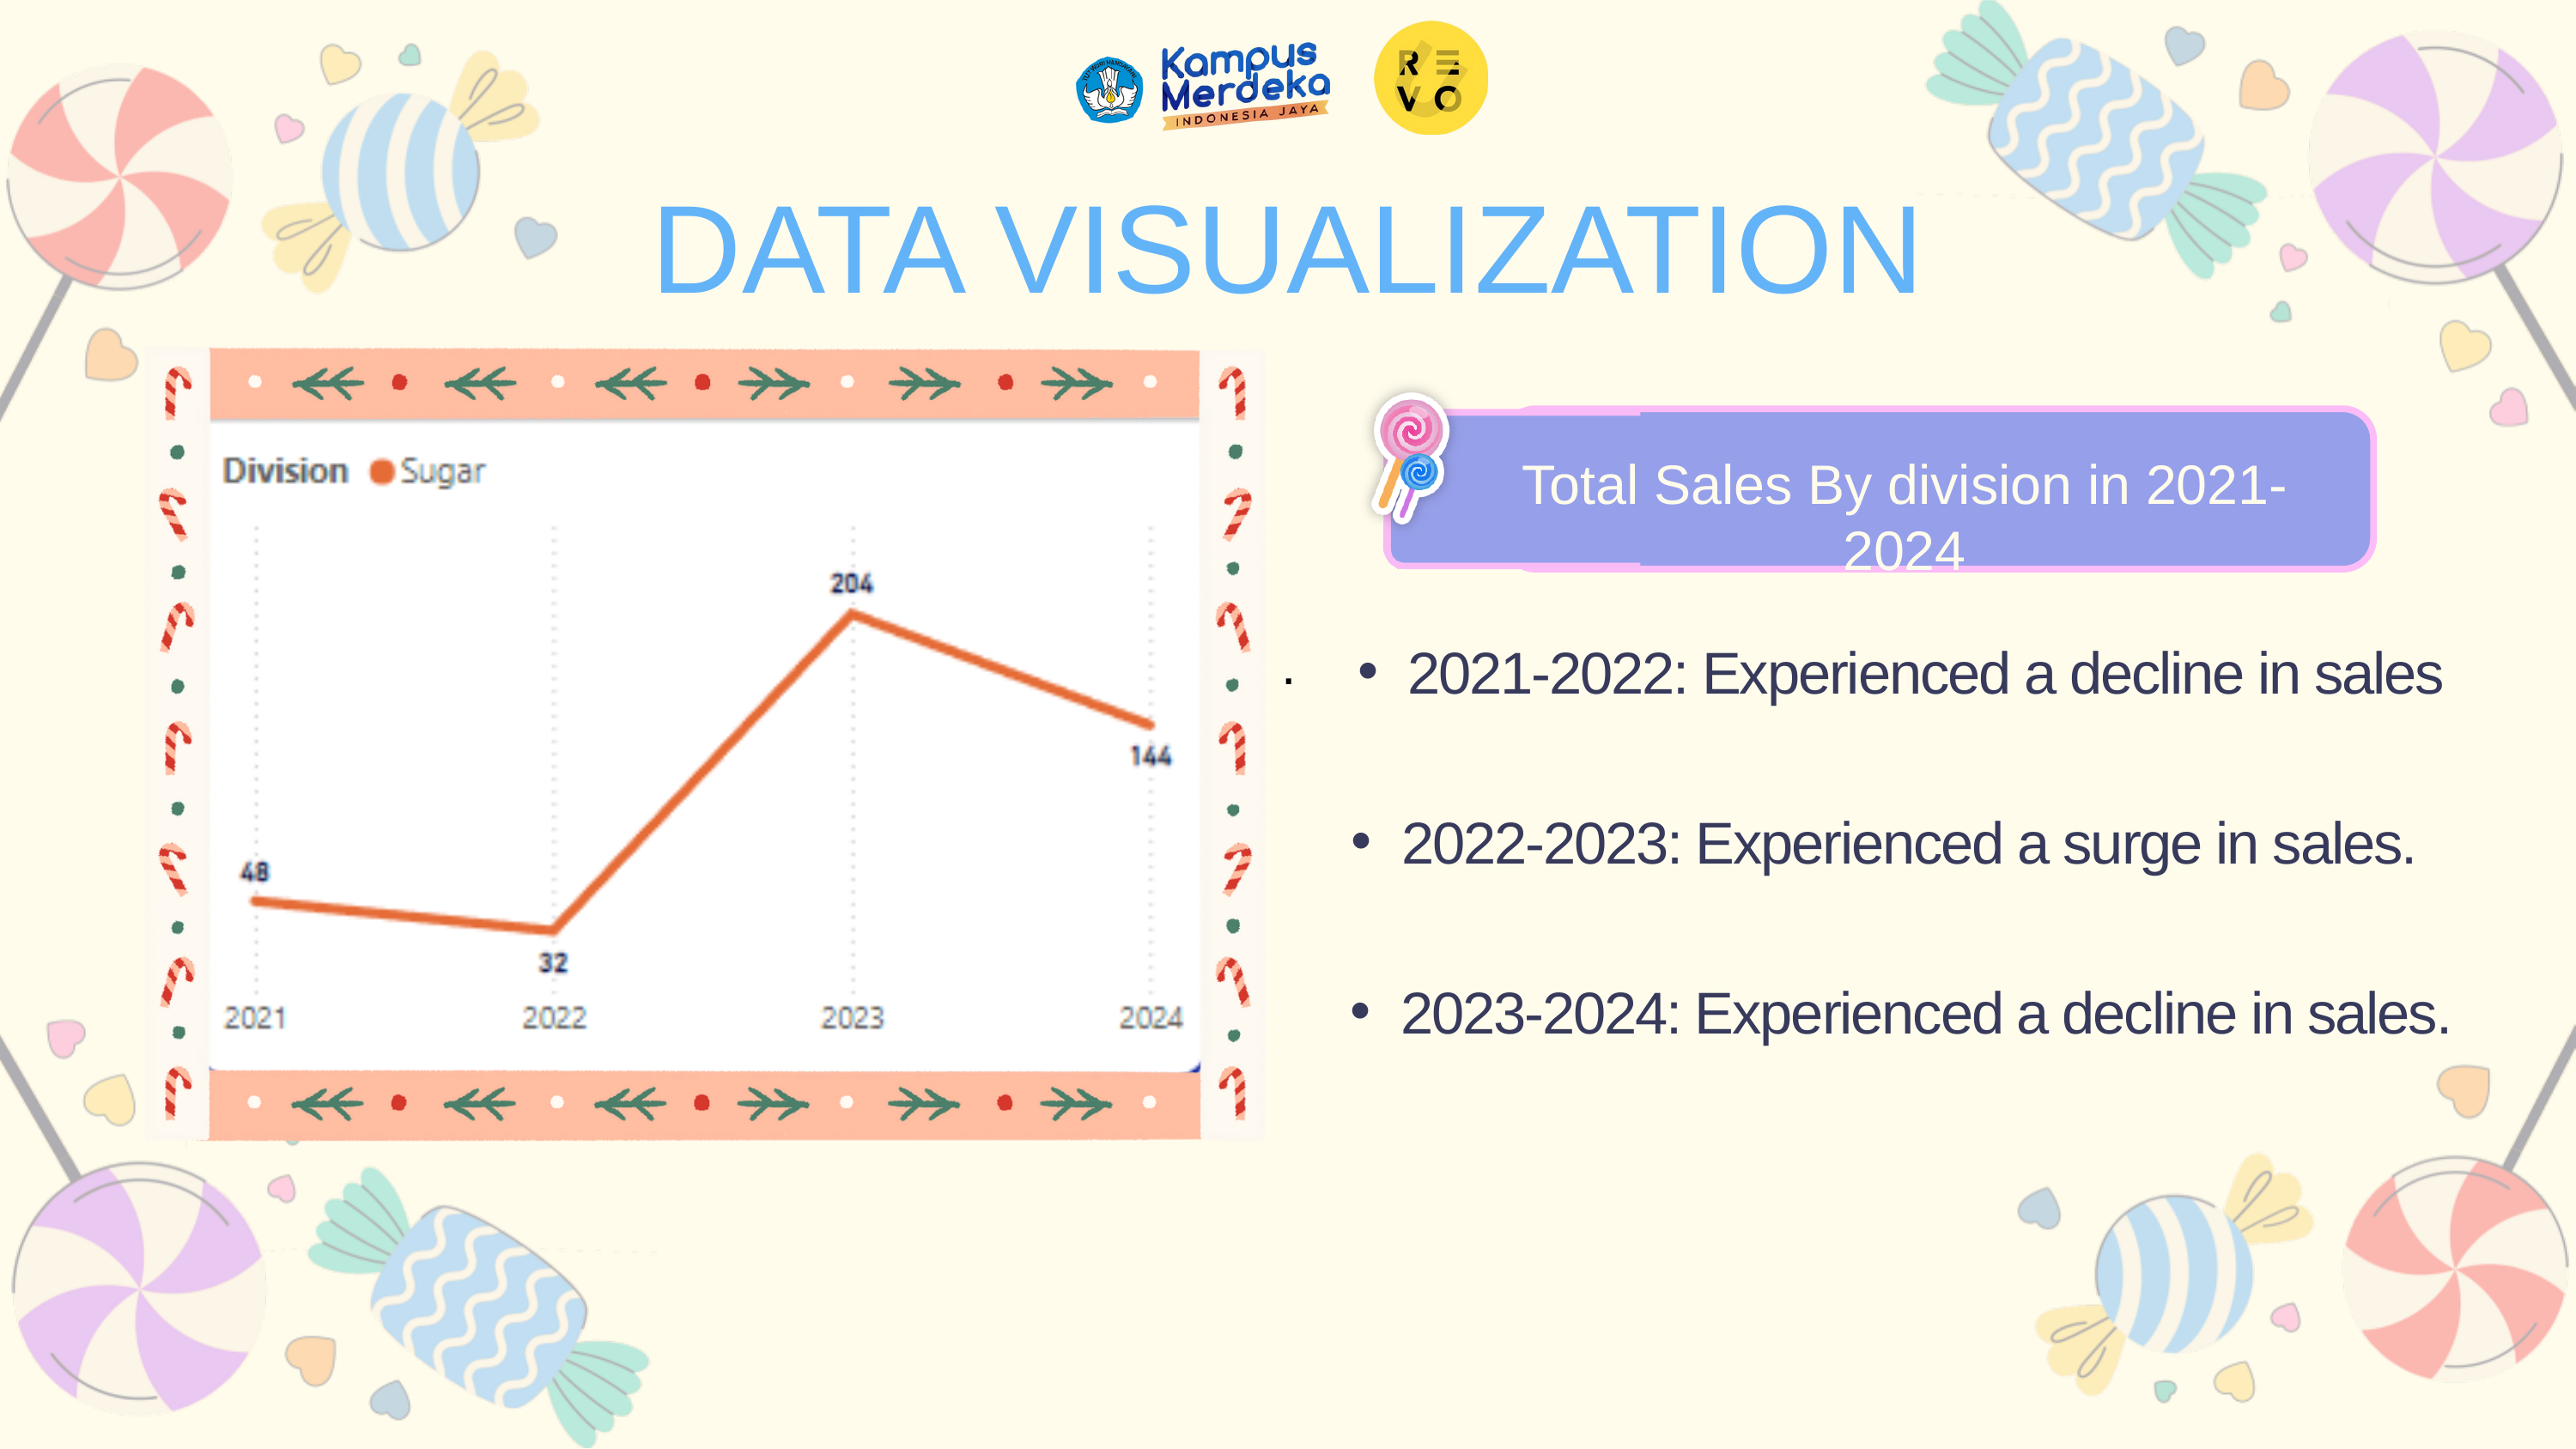

DATA VISUALIZATION

Total Sales By division in 2021-2024
2021-2022: Experienced a decline in sales
.

2022-2023: Experienced a surge in sales.
2023-2024: Experienced a decline in sales.